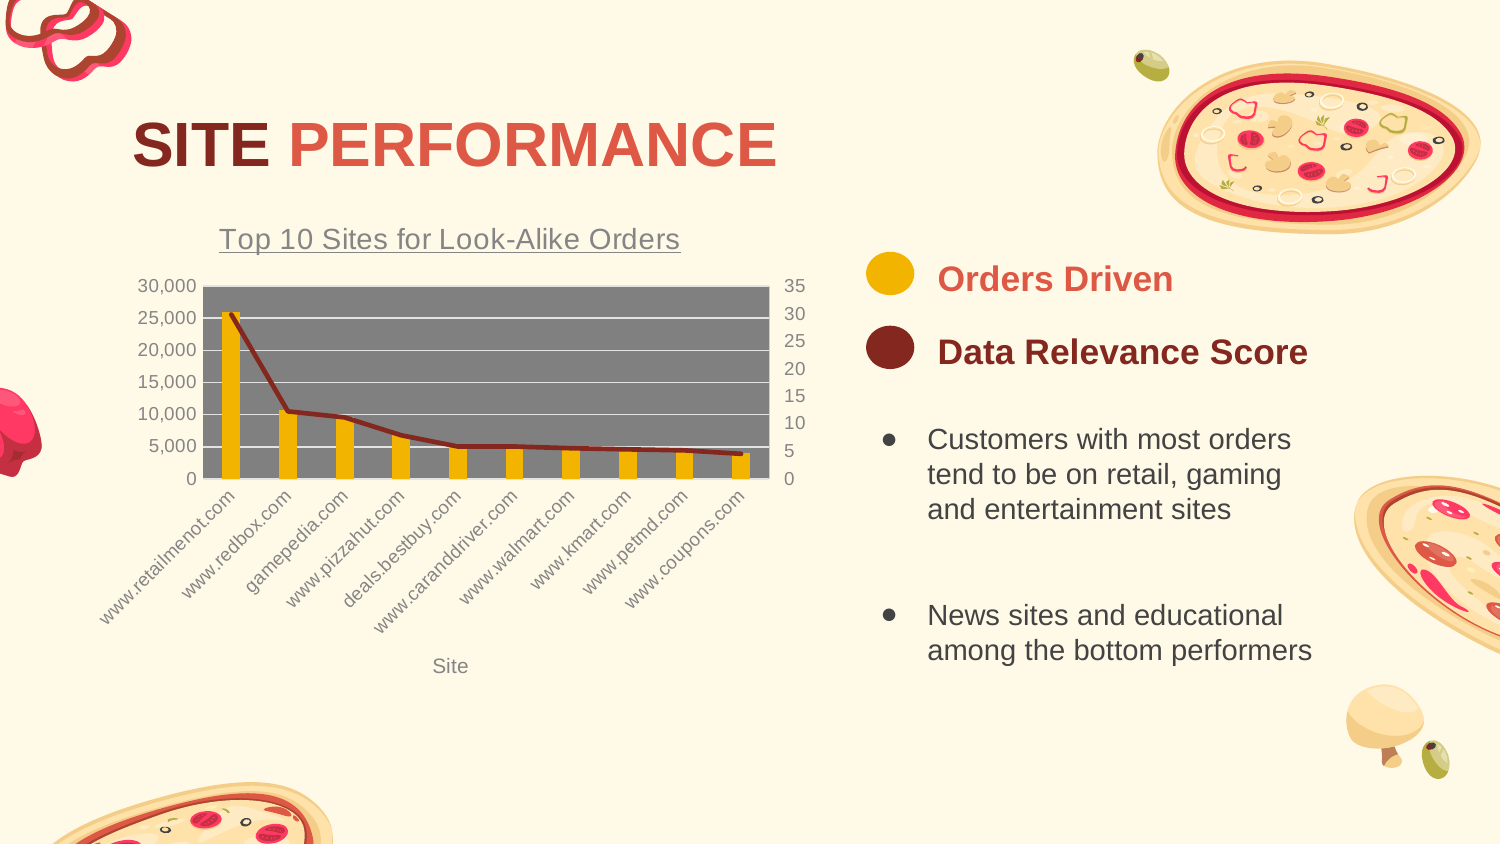

# SITE PERFORMANCE

### Chart: Top 10 Sites for Look-Alike Orders

| Category | Sum of Orders Driven | Sum of Data Relevance Score |
|---|---|---|
| www.retailmenot.com | 25961.0 | 29.85 |
| www.redbox.com | 10663.0 | 12.26 |
| gamepedia.com | 9706.0 | 11.16 |
| www.pizzahut.com | 6880.0 | 7.91 |
| deals.bestbuy.com | 5105.0 | 5.87 |
| www.caranddriver.com | 5105.0 | 5.87 |
| www.walmart.com | 4836.0 | 5.56 |
| www.kmart.com | 4662.0 | 5.36 |
| www.petmd.com | 4505.0 | 5.18 |
| www.coupons.com | 3940.0 | 4.53 |
Orders Driven

Data Relevance Score

Customers with most orders tend to be on retail, gaming and entertainment sites
News sites and educational among the bottom performers